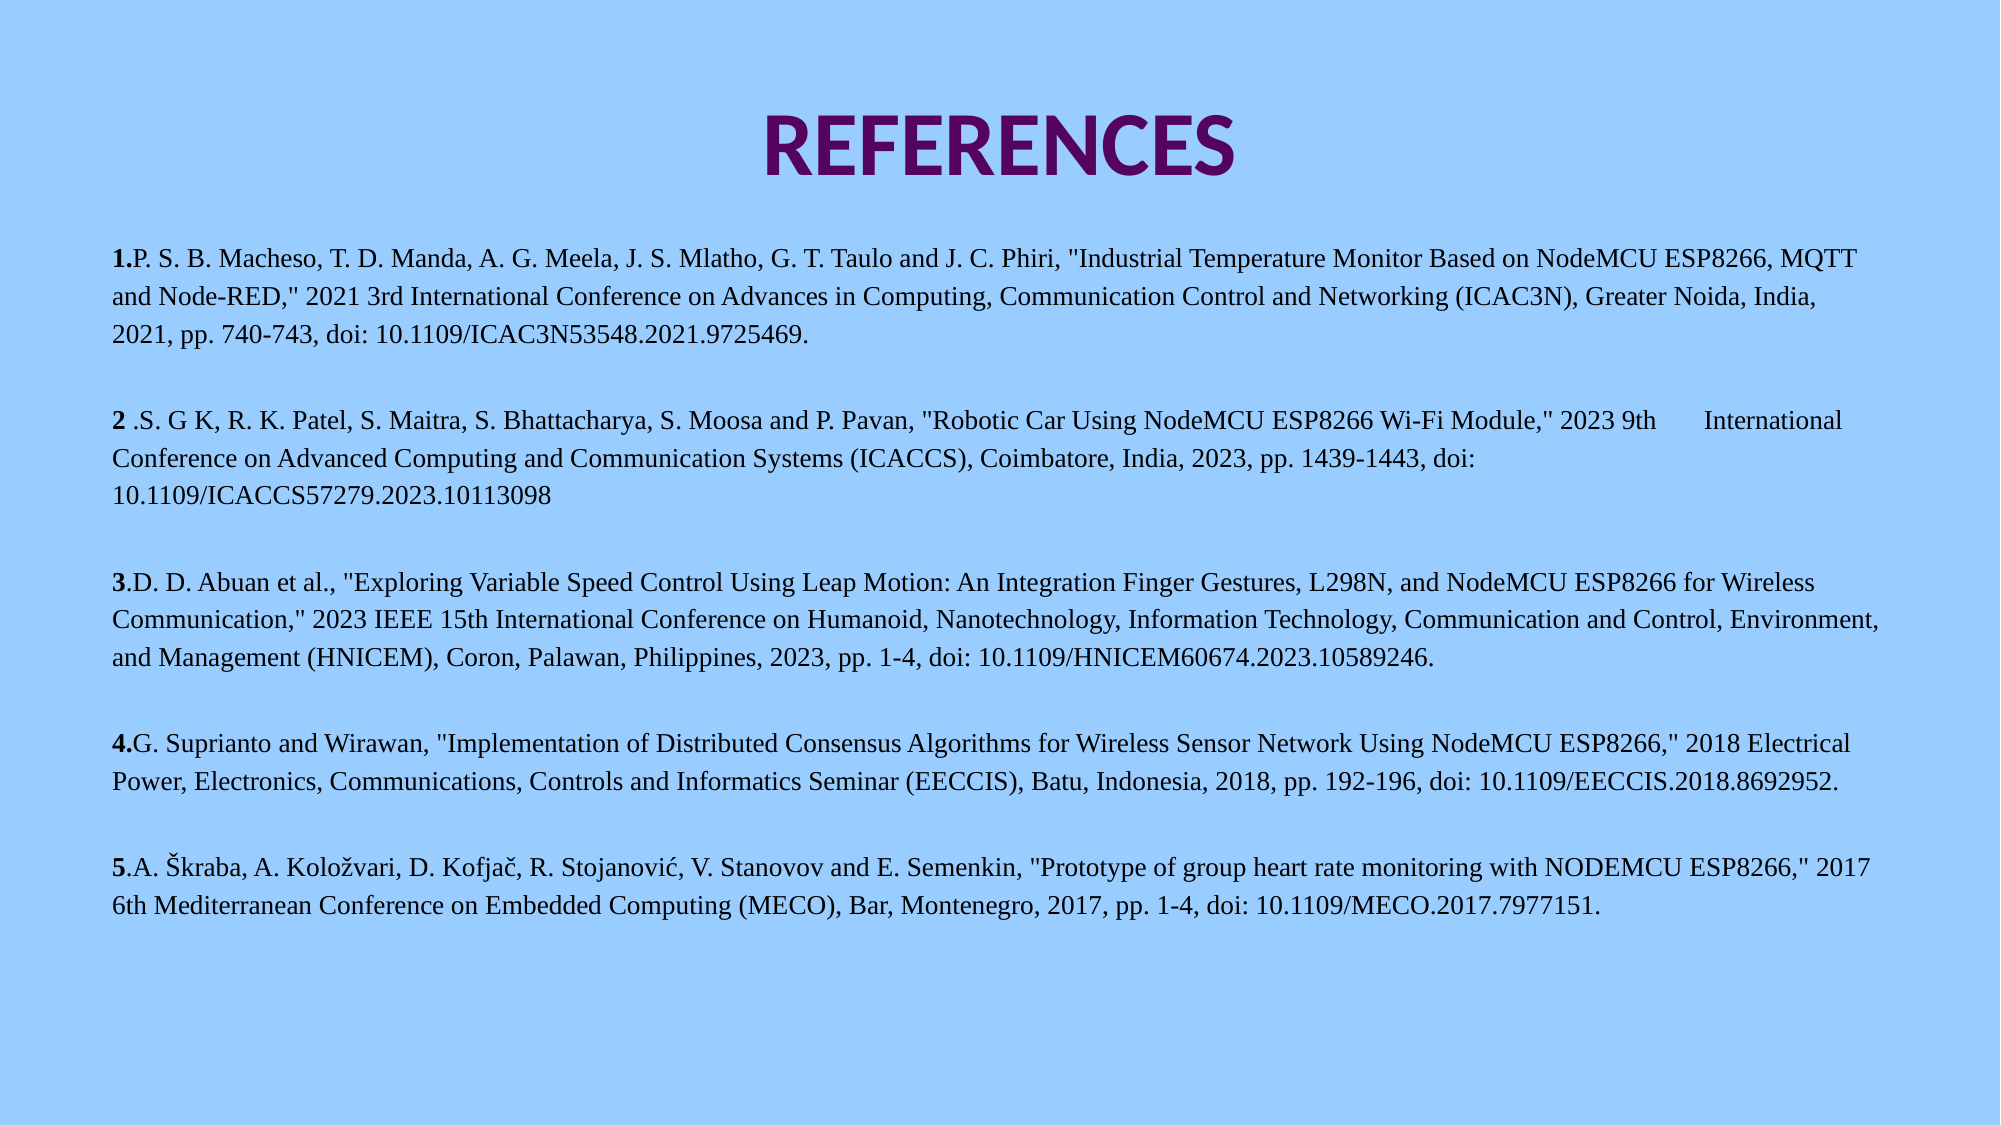

# REFERENCES
1.P. S. B. Macheso, T. D. Manda, A. G. Meela, J. S. Mlatho, G. T. Taulo and J. C. Phiri, "Industrial Temperature Monitor Based on NodeMCU ESP8266, MQTT and Node-RED," 2021 3rd International Conference on Advances in Computing, Communication Control and Networking (ICAC3N), Greater Noida, India, 2021, pp. 740-743, doi: 10.1109/ICAC3N53548.2021.9725469.

2 .S. G K, R. K. Patel, S. Maitra, S. Bhattacharya, S. Moosa and P. Pavan, "Robotic Car Using NodeMCU ESP8266 Wi-Fi Module," 2023 9th       International Conference on Advanced Computing and Communication Systems (ICACCS), Coimbatore, India, 2023, pp. 1439-1443, doi:     10.1109/ICACCS57279.2023.10113098

3.D. D. Abuan et al., "Exploring Variable Speed Control Using Leap Motion: An Integration Finger Gestures, L298N, and NodeMCU ESP8266 for Wireless Communication," 2023 IEEE 15th International Conference on Humanoid, Nanotechnology, Information Technology, Communication and Control, Environment, and Management (HNICEM), Coron, Palawan, Philippines, 2023, pp. 1-4, doi: 10.1109/HNICEM60674.2023.10589246.

4.G. Suprianto and Wirawan, "Implementation of Distributed Consensus Algorithms for Wireless Sensor Network Using NodeMCU ESP8266," 2018 Electrical Power, Electronics, Communications, Controls and Informatics Seminar (EECCIS), Batu, Indonesia, 2018, pp. 192-196, doi: 10.1109/EECCIS.2018.8692952.

5.A. Škraba, A. Koložvari, D. Kofjač, R. Stojanović, V. Stanovov and E. Semenkin, "Prototype of group heart rate monitoring with NODEMCU ESP8266," 2017 6th Mediterranean Conference on Embedded Computing (MECO), Bar, Montenegro, 2017, pp. 1-4, doi: 10.1109/MECO.2017.7977151.